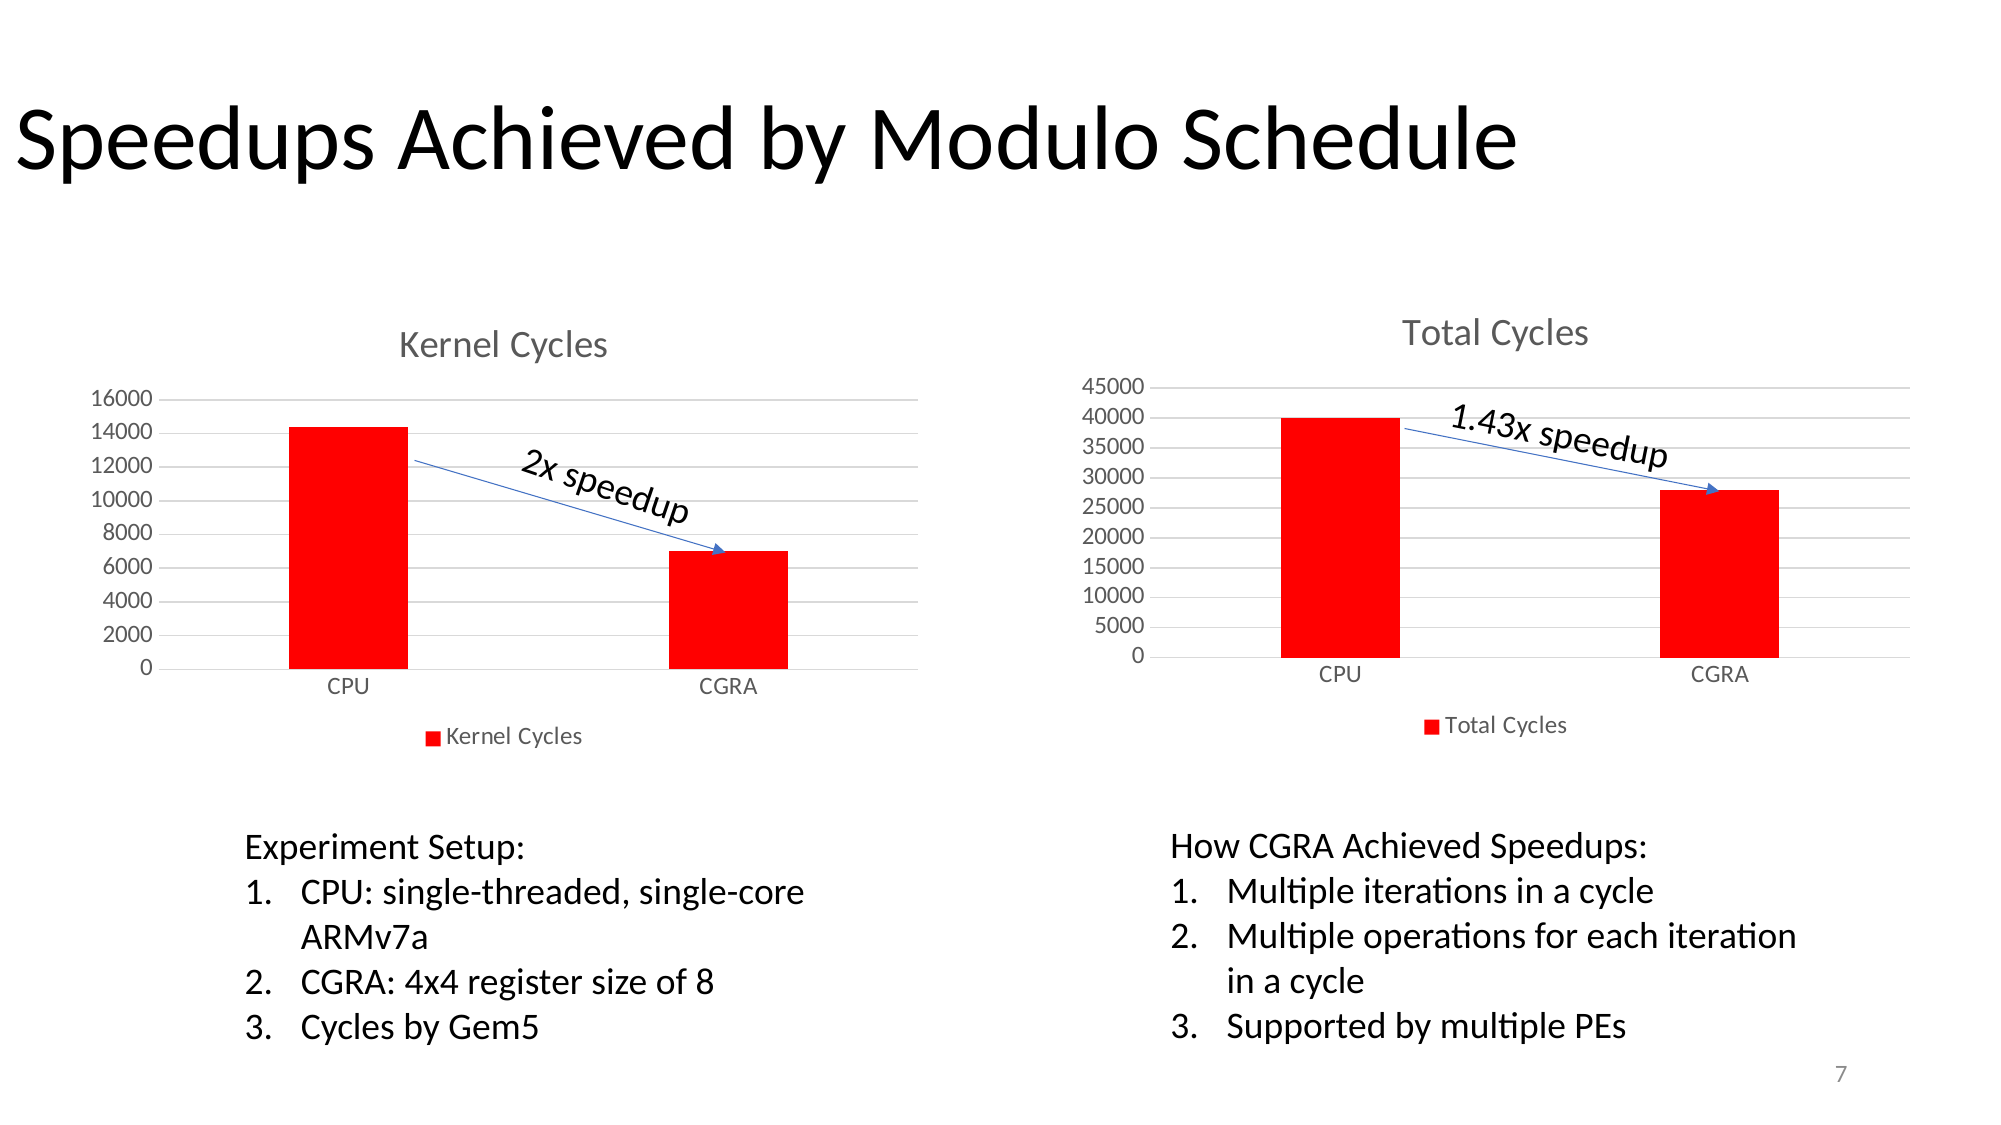

# Speedups Achieved by Modulo Schedule

### Chart:

| Category | Total Cycles |
|---|---|
| CPU | 40000.0 |
| CGRA | 28000.0 |

### Chart:

| Category | Kernel Cycles |
|---|---|
| CPU | 14400.0 |
| CGRA | 7000.0 |
1.43x speedup
2x speedup
How CGRA Achieved Speedups:
Multiple iterations in a cycle
Multiple operations for each iteration in a cycle
Supported by multiple PEs
Experiment Setup:
CPU: single-threaded, single-core ARMv7a
CGRA: 4x4 register size of 8
Cycles by Gem5
7